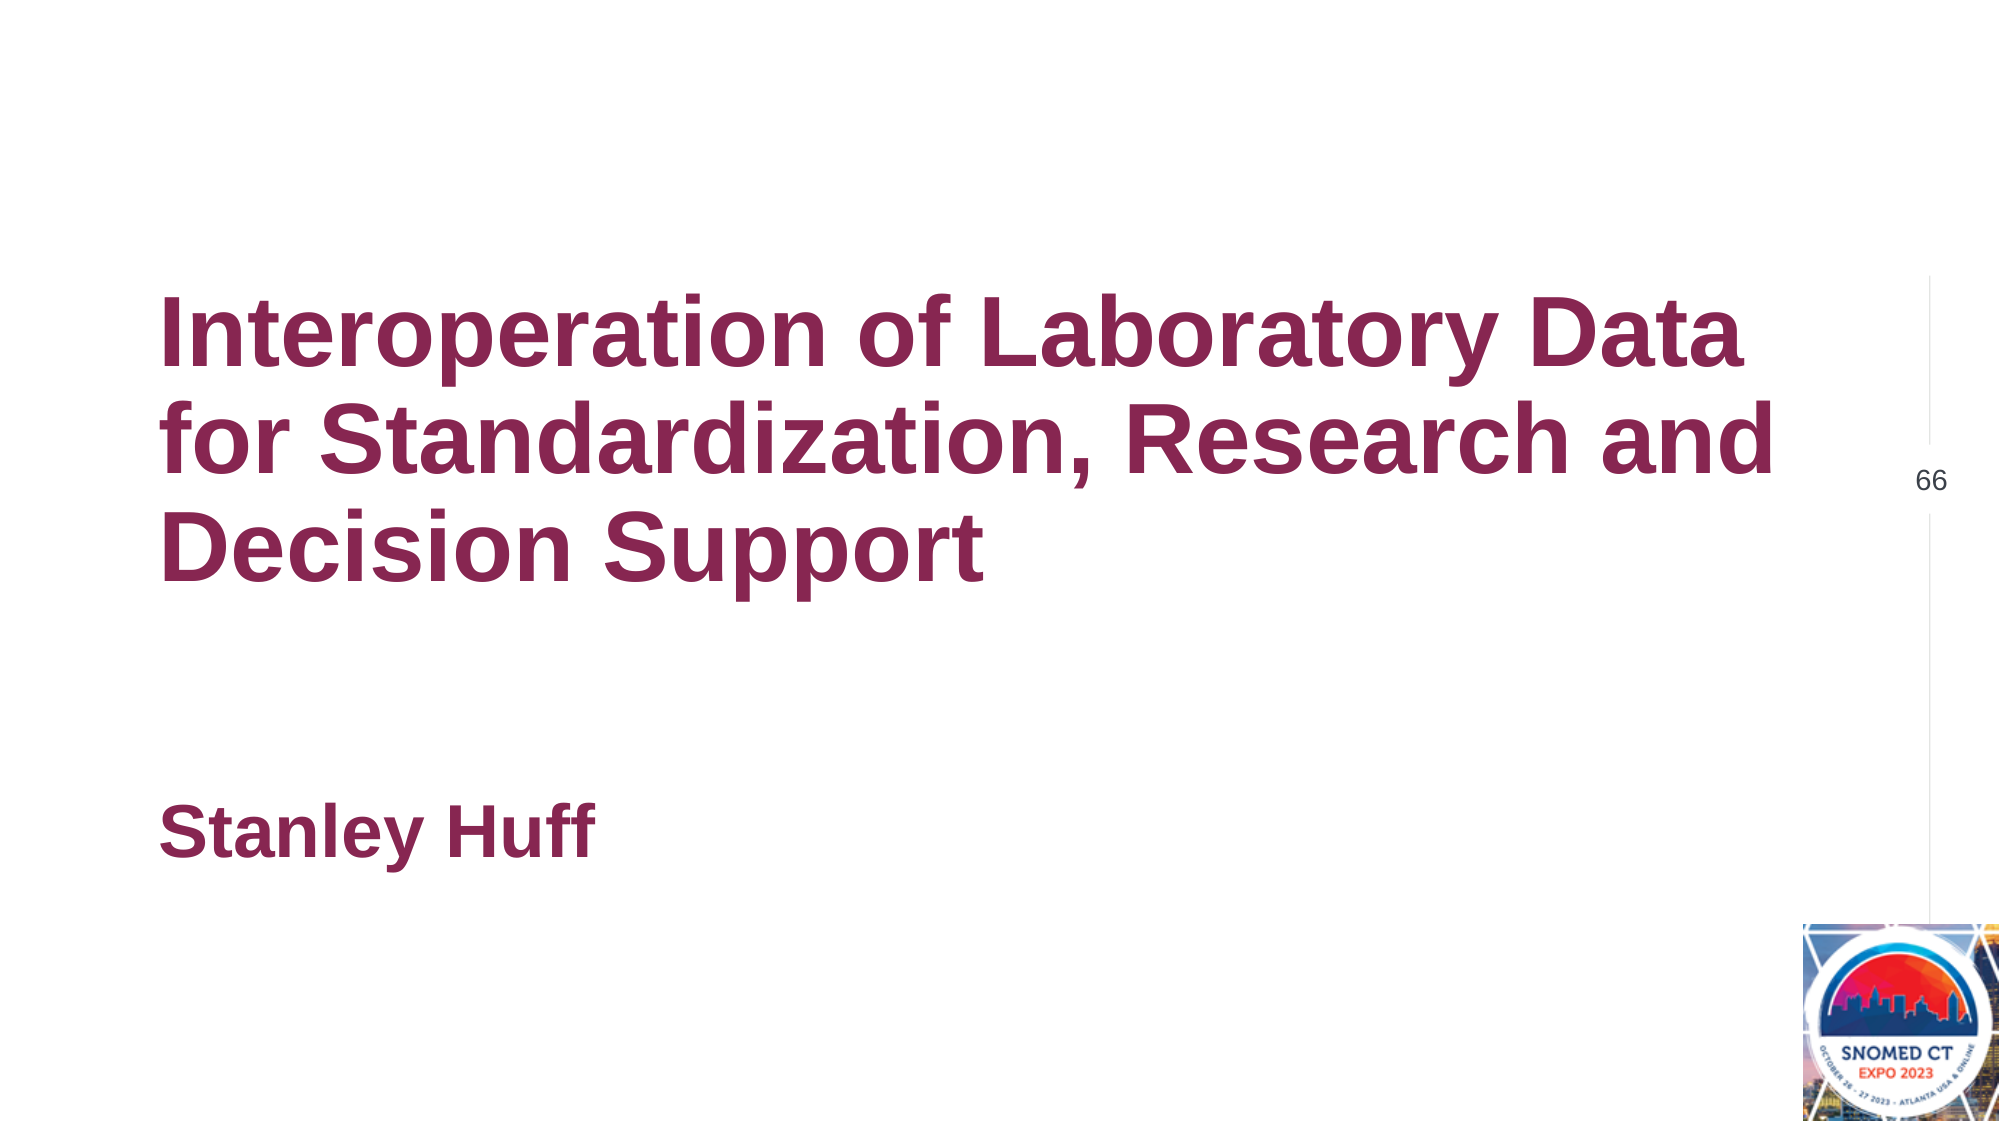

# Interoperation of Laboratory Data for Standardization, Research and Decision Support Stanley Huff